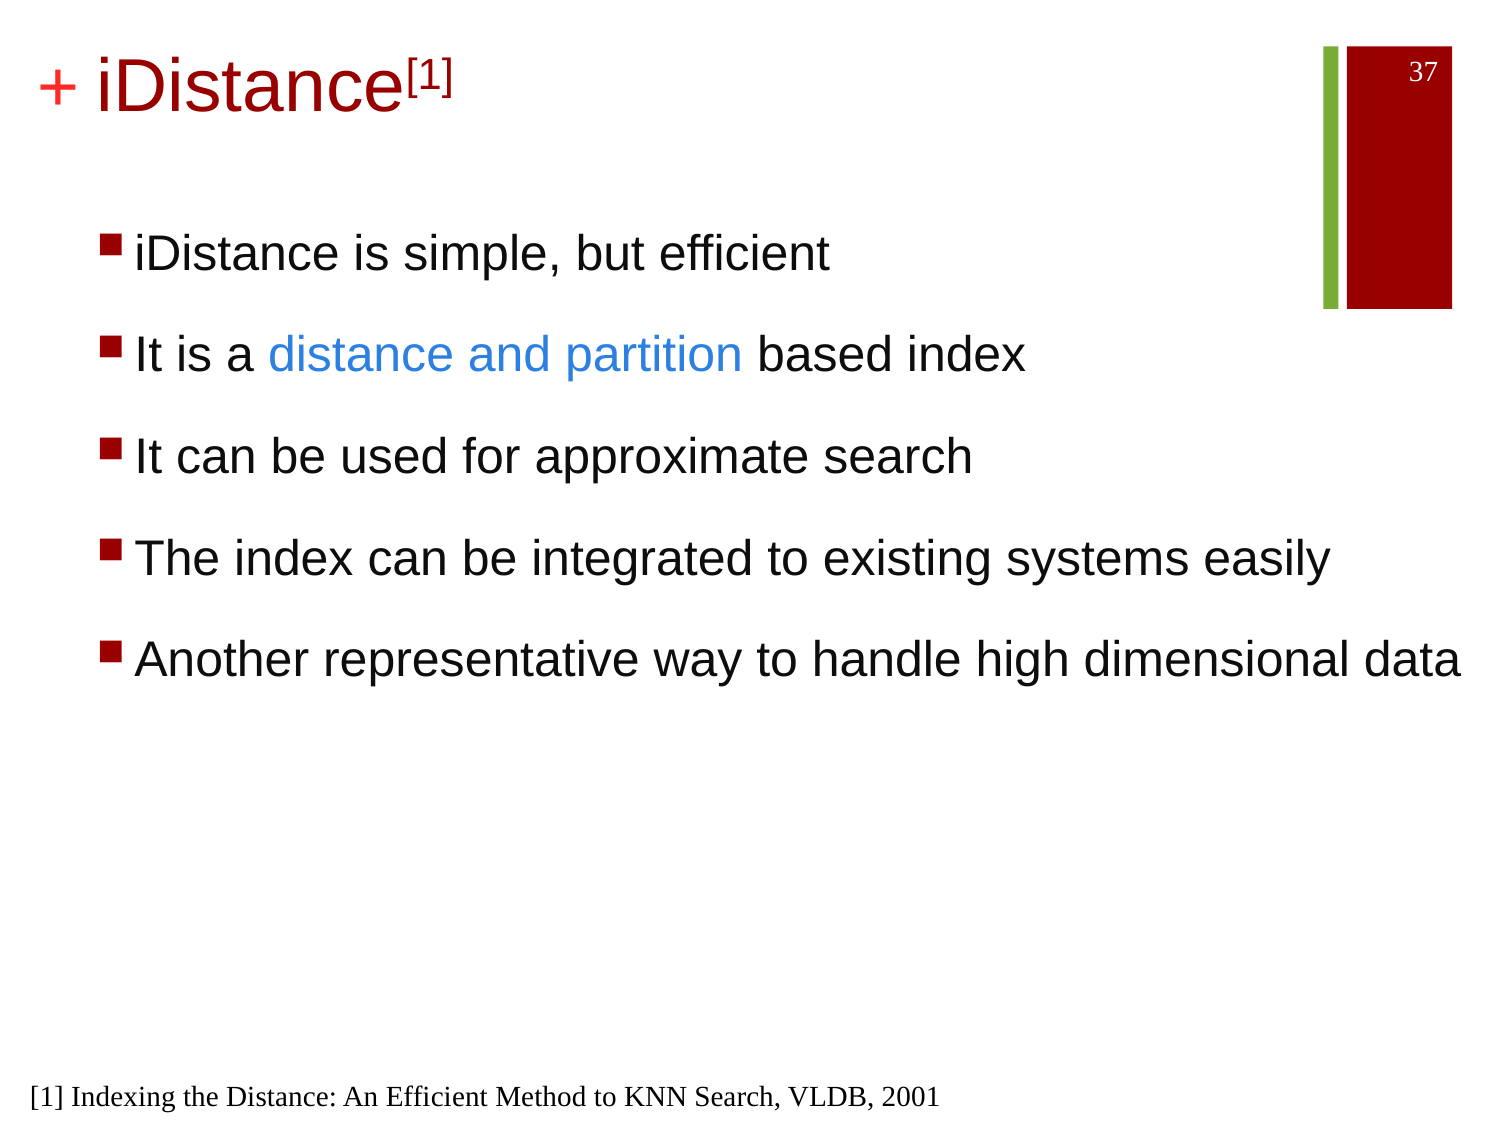

# iDistance[1]
37
iDistance is simple, but efficient
It is a distance and partition based index
It can be used for approximate search
The index can be integrated to existing systems easily
Another representative way to handle high dimensional data
[1] Indexing the Distance: An Efficient Method to KNN Search, VLDB, 2001